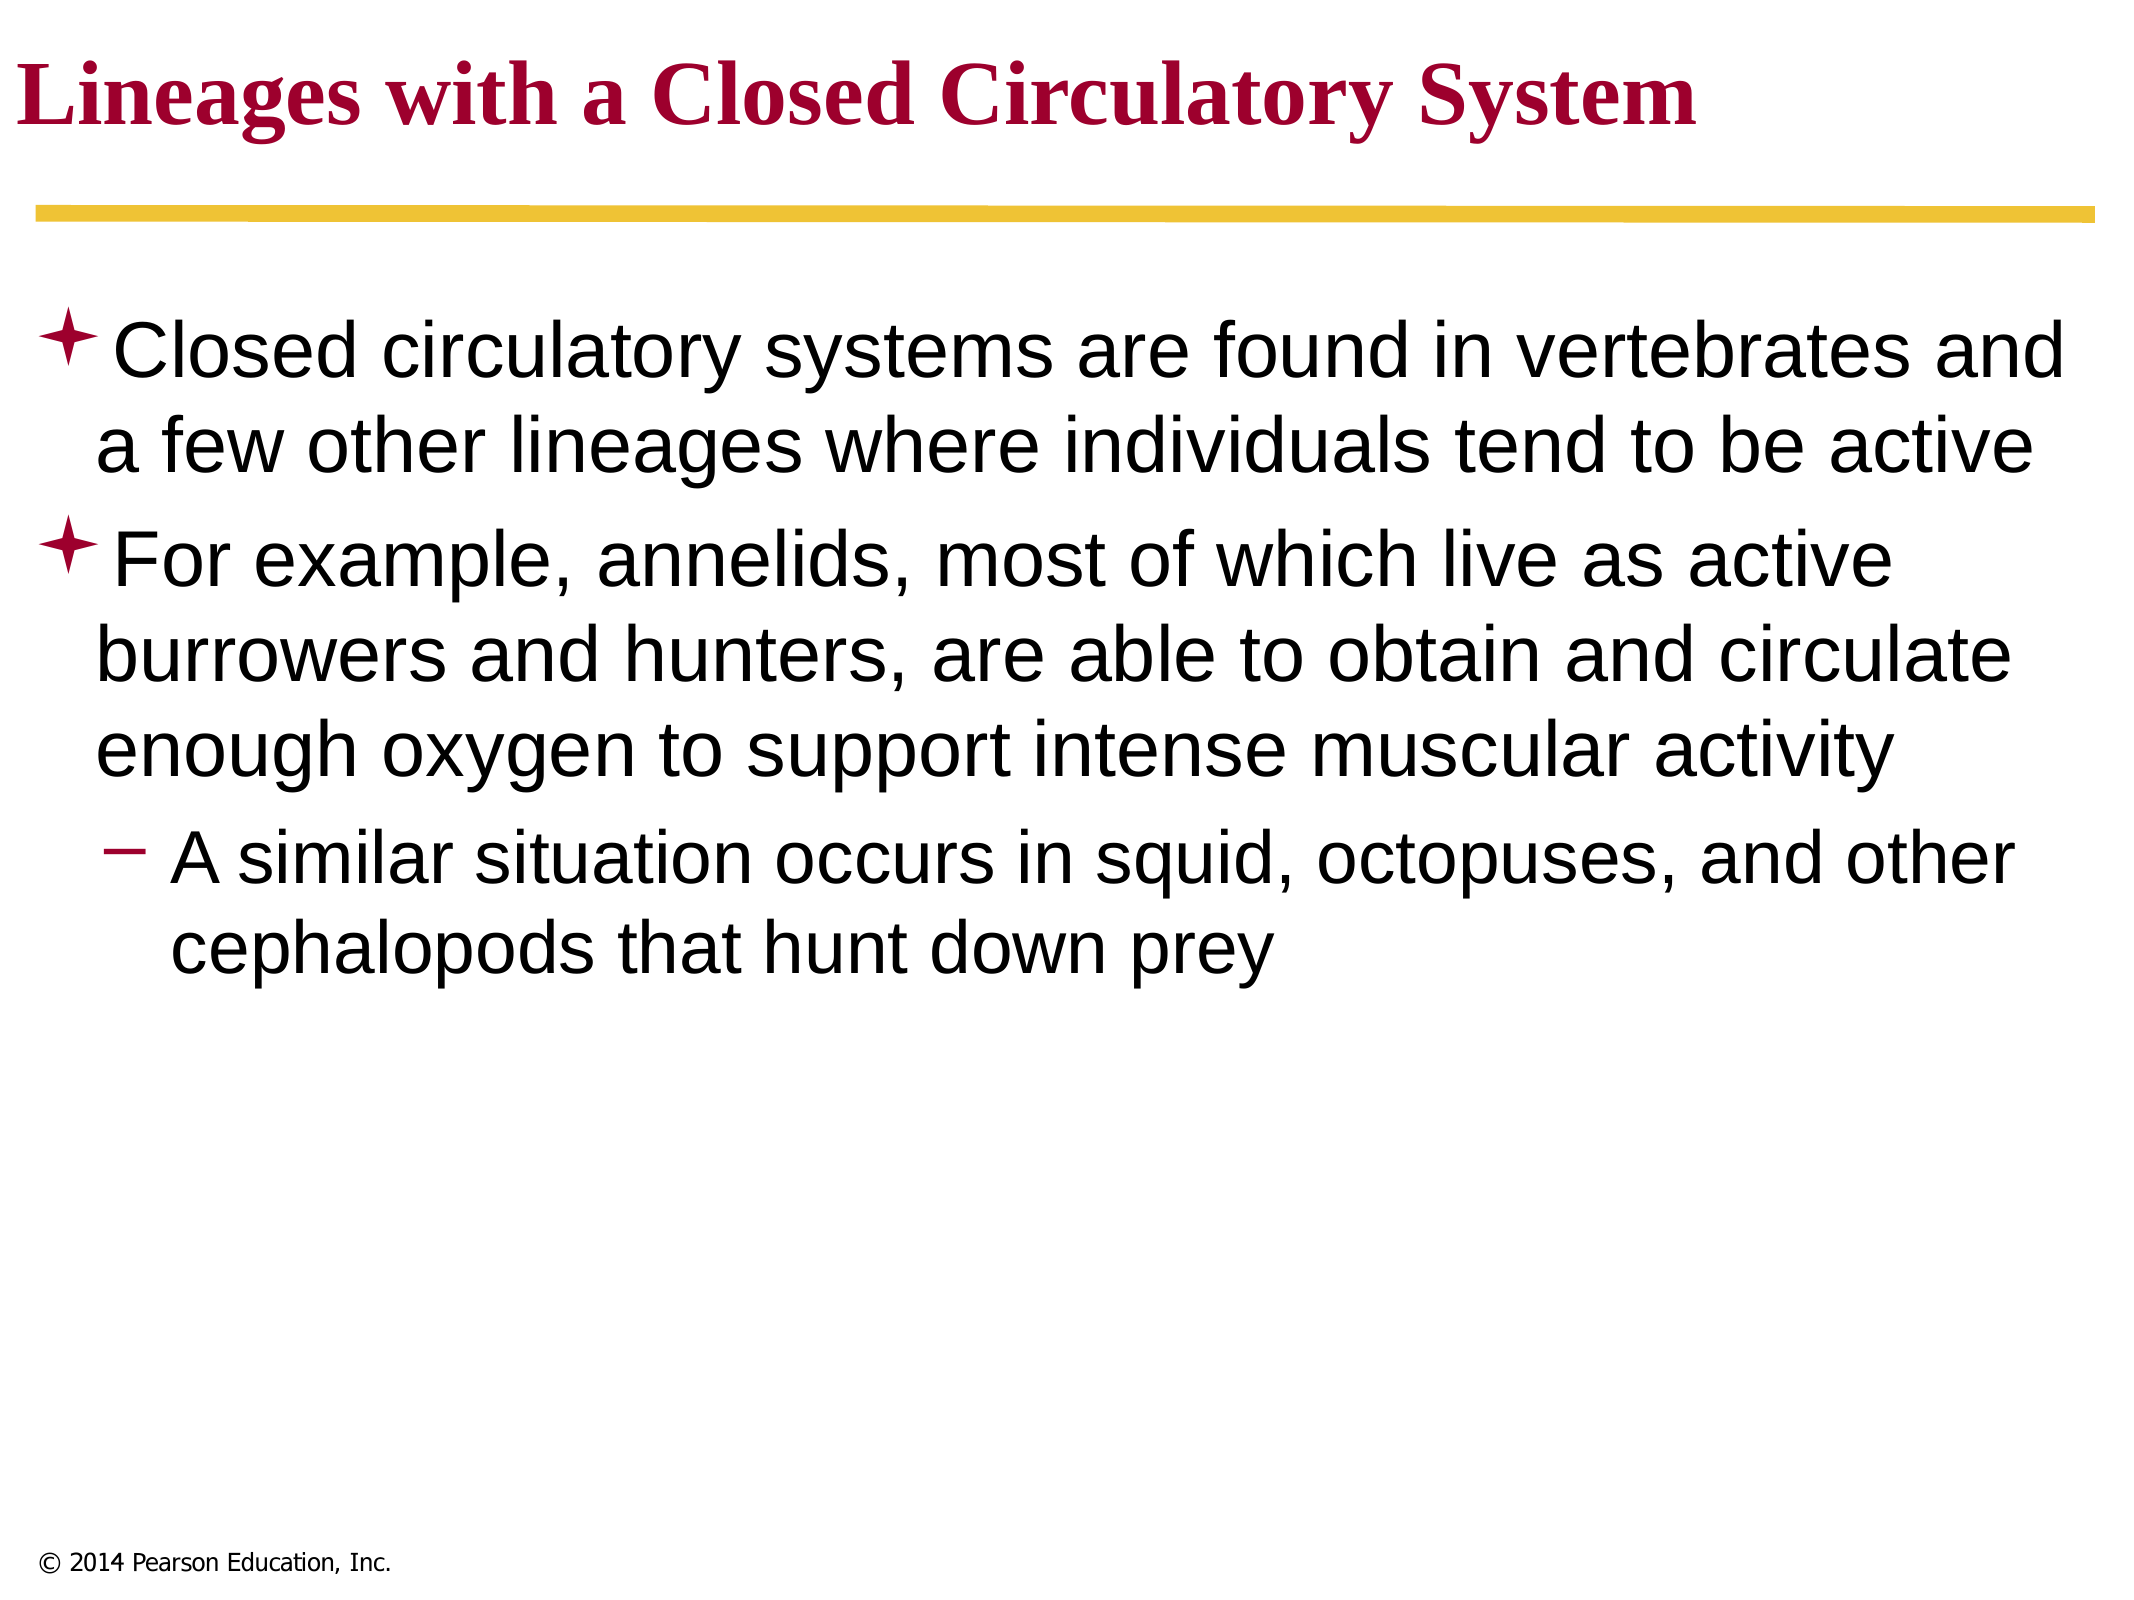

Lineages with a Closed Circulatory System

Closed circulatory systems are found in vertebrates and a few other lineages where individuals tend to be active
For example, annelids, most of which live as active burrowers and hunters, are able to obtain and circulate enough oxygen to support intense muscular activity
A similar situation occurs in squid, octopuses, and other cephalopods that hunt down prey